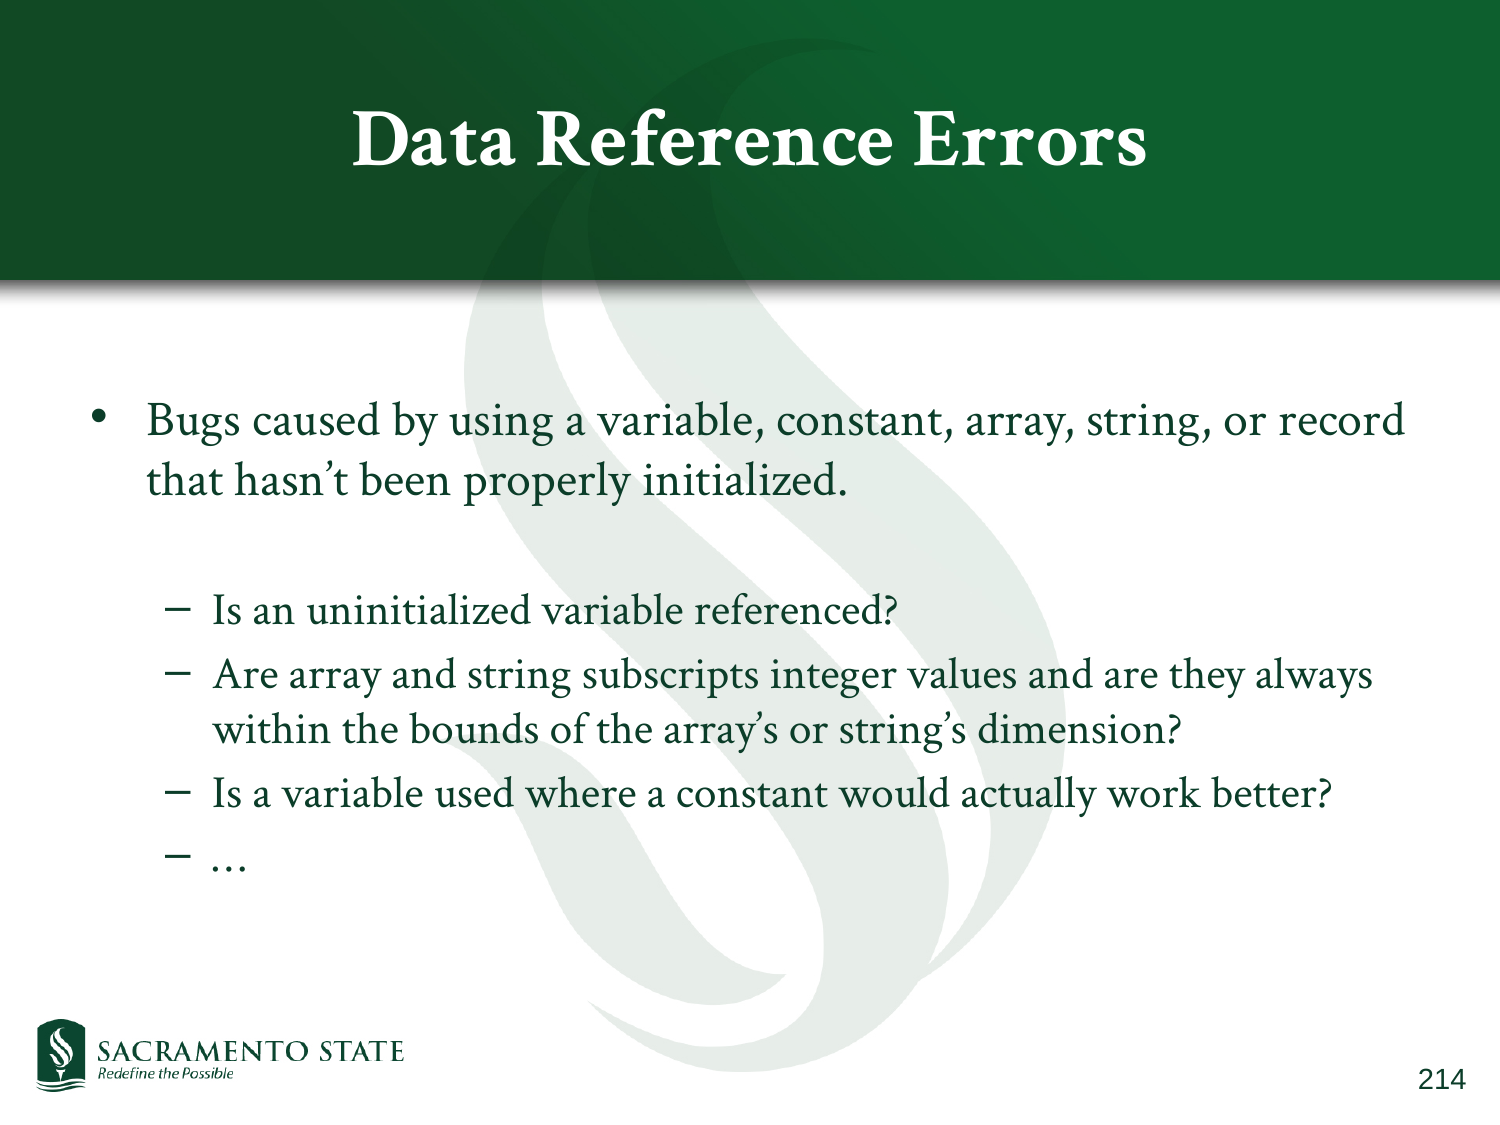

# Data Reference Errors
Bugs caused by using a variable, constant, array, string, or record that hasn’t been properly initialized.

Is an uninitialized variable referenced?
Are array and string subscripts integer values and are they always within the bounds of the array’s or string’s dimension?
Is a variable used where a constant would actually work better?
…
214